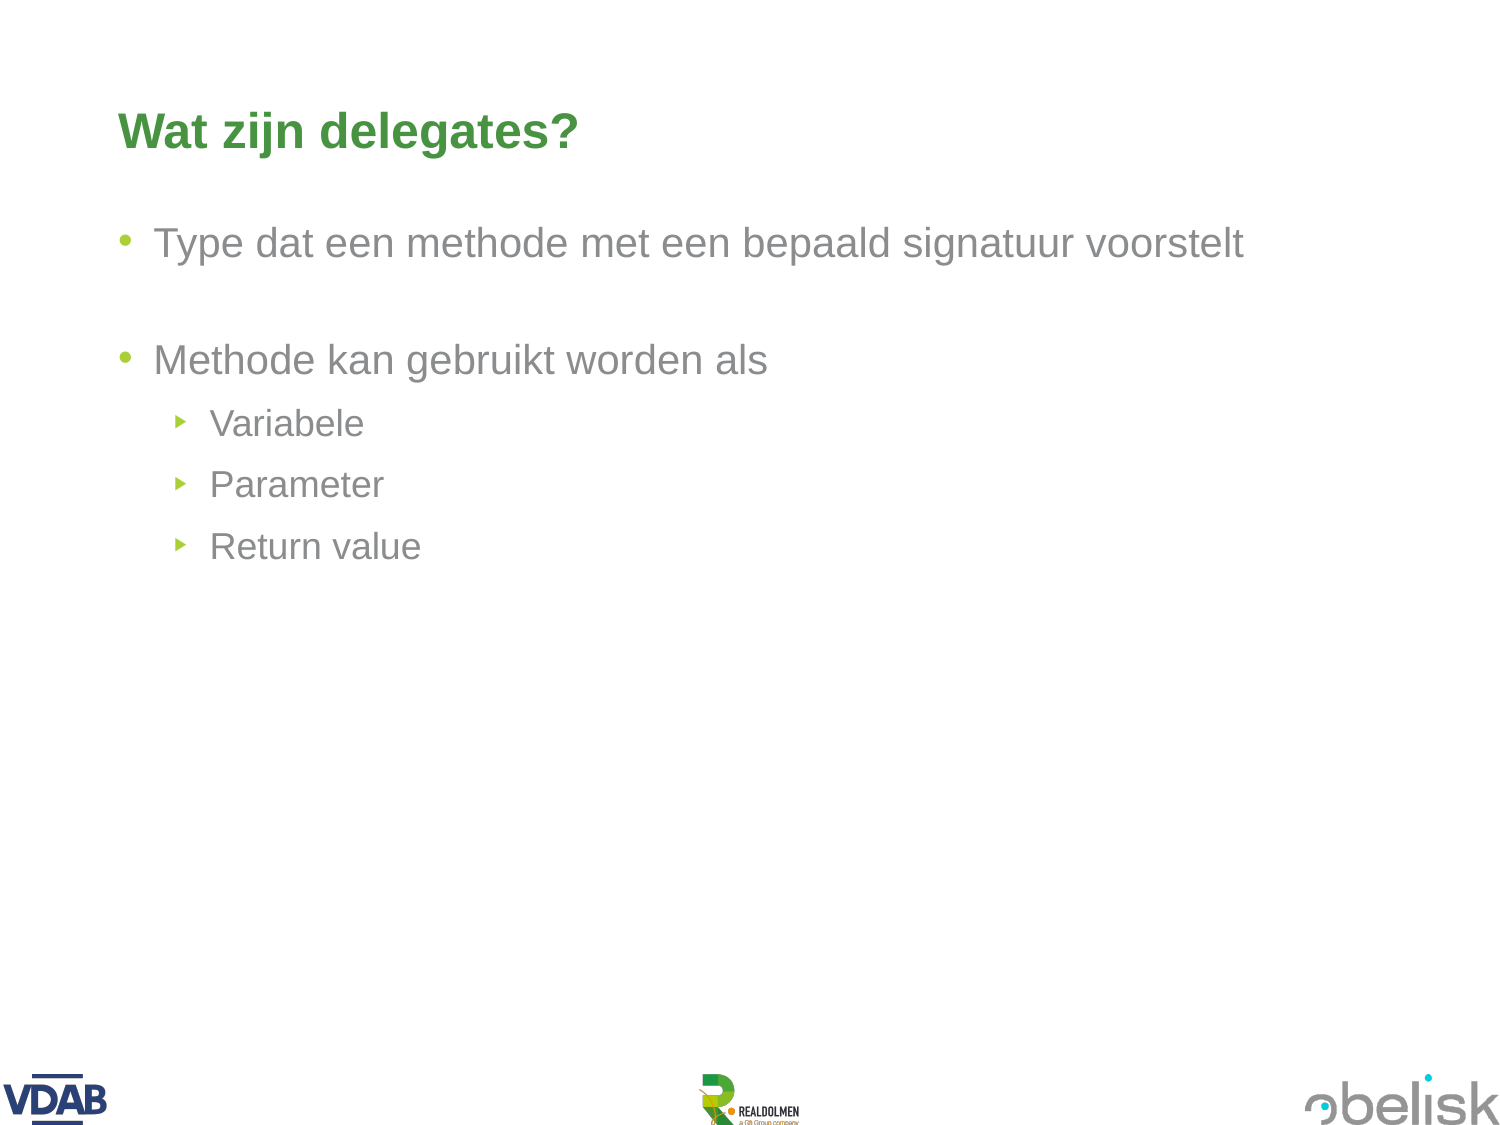

# Wat zijn delegates?
Type dat een methode met een bepaald signatuur voorstelt

Methode kan gebruikt worden als
Variabele
Parameter
Return value